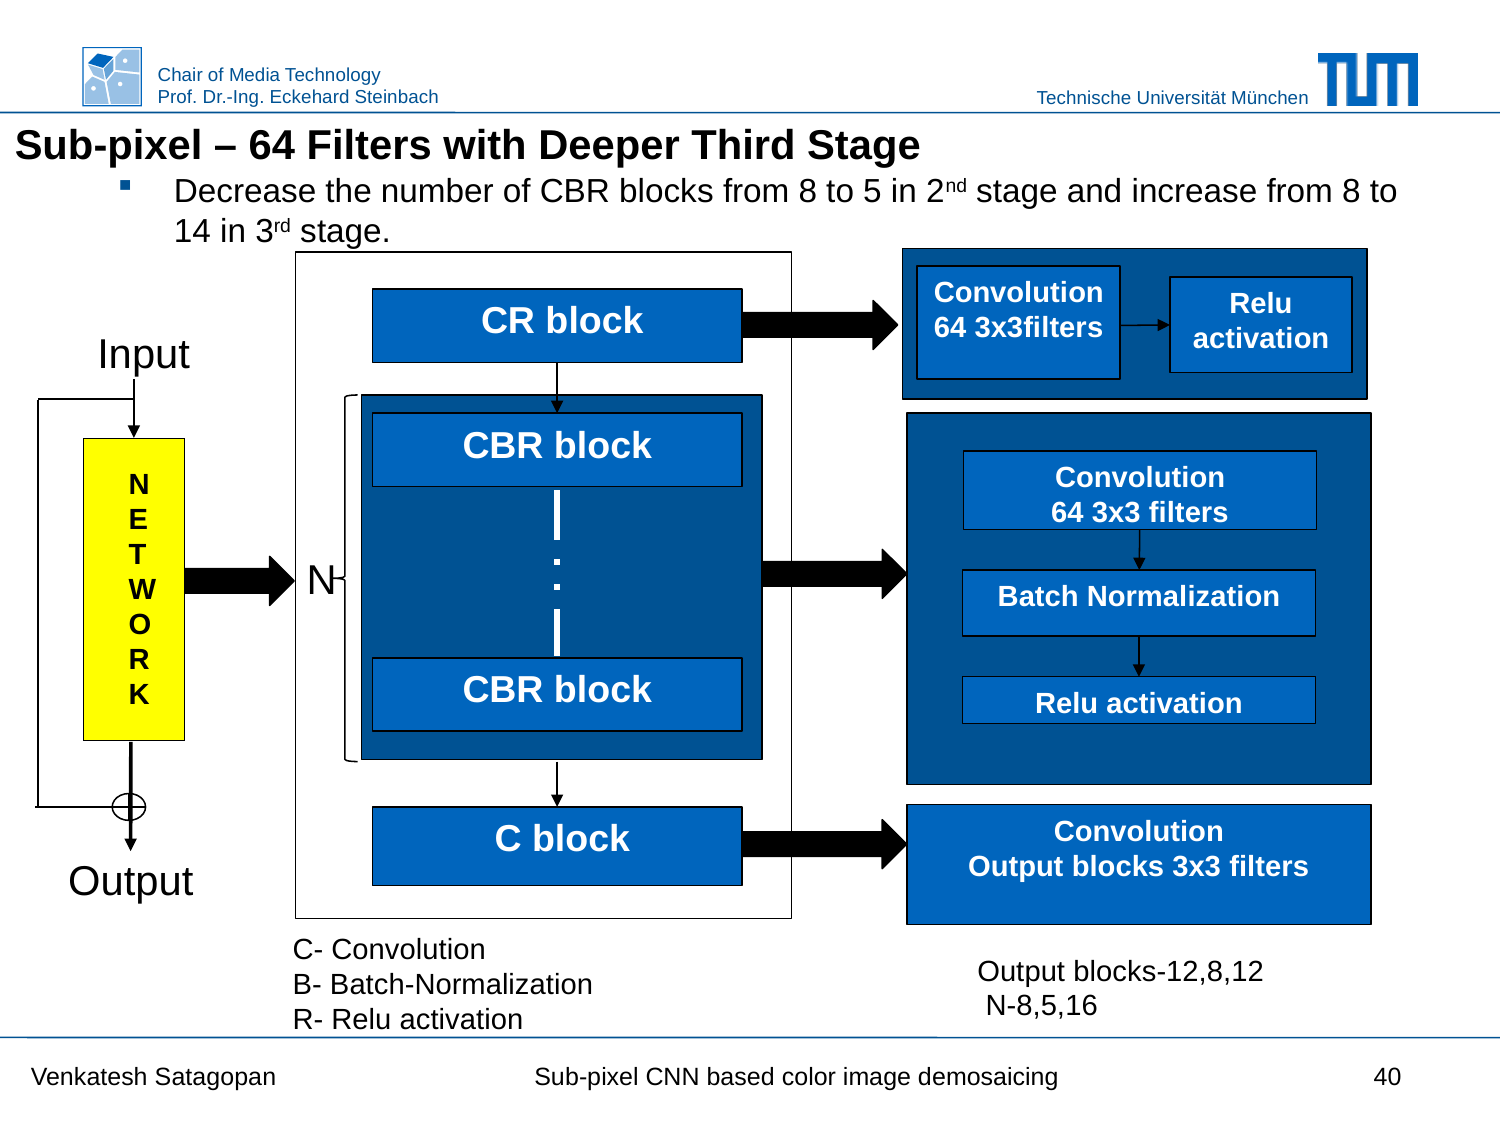

Sub-pixel – 64 Filters with Deeper Third Stage
Decrease the number of CBR blocks from 8 to 5 in 2nd stage and increase from 8 to 14 in 3rd stage.

Convolution
64 3x3filters
Relu activation

 CR block

CBR block
CBR block
 C block

Input

Convolution
64 3x3 filters
Batch Normalization
Relu activation
N
E
T
W
O
R
K

N

Convolution
Output blocks 3x3 filters

Output
C- Convolution
B- Batch-Normalization
R- Relu activation
Output blocks-12,8,12
 N-8,5,16
Venkatesh Satagopan                                     Sub-pixel CNN based color image demosaicing
40